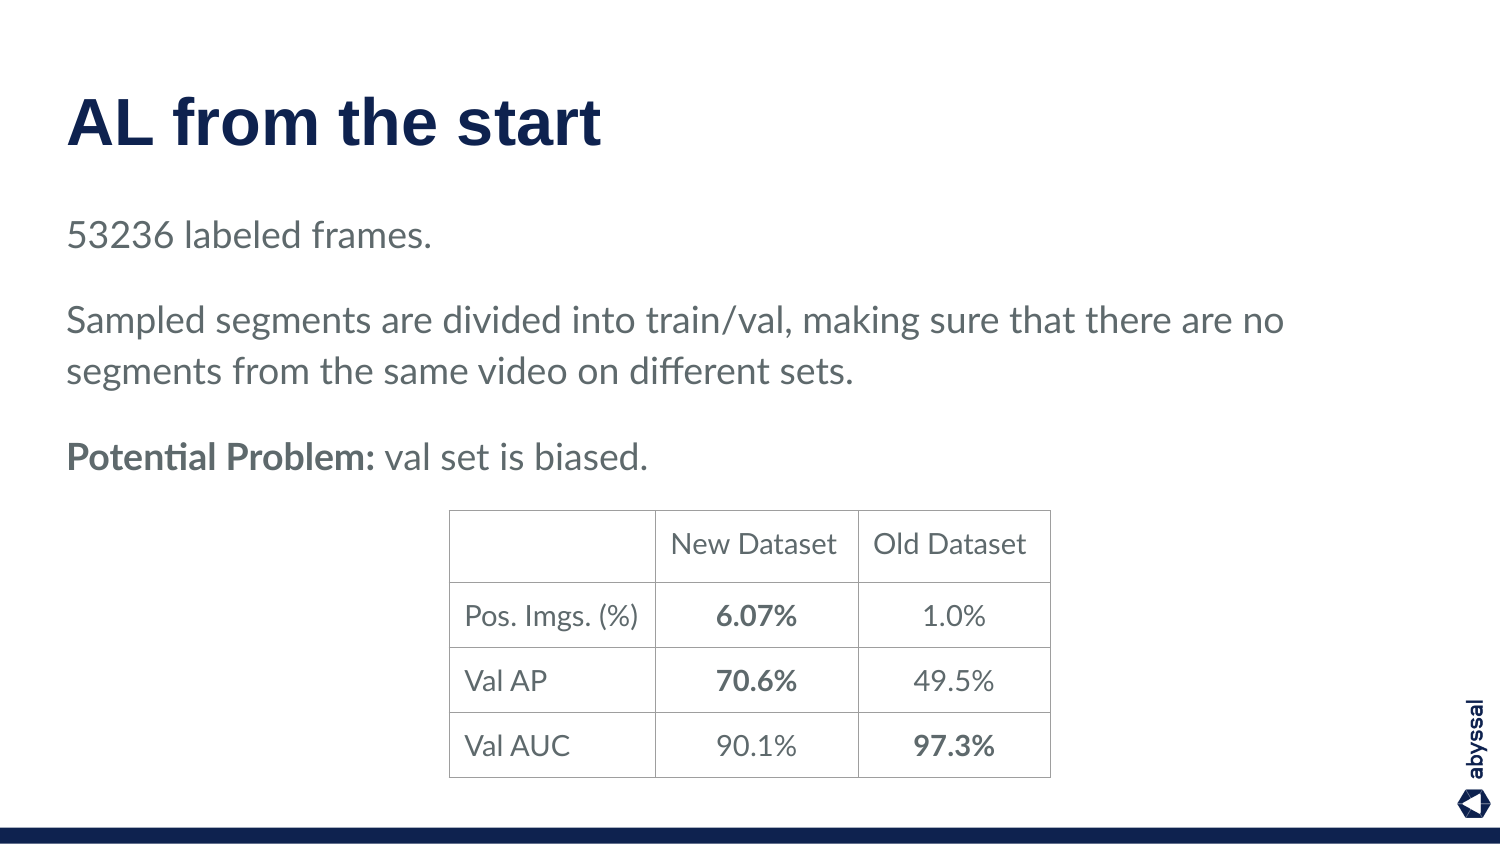

# AL from the start
53236 labeled frames.
Sampled segments are divided into train/val, making sure that there are no segments from the same video on different sets.
Potential Problem: val set is biased.

|  | New Dataset | Old Dataset |
| --- | --- | --- |
| Pos. Imgs. (%) | 6.07% | 1.0% |
| Val AP | 70.6% | 49.5% |
| Val AUC | 90.1% | 97.3% |